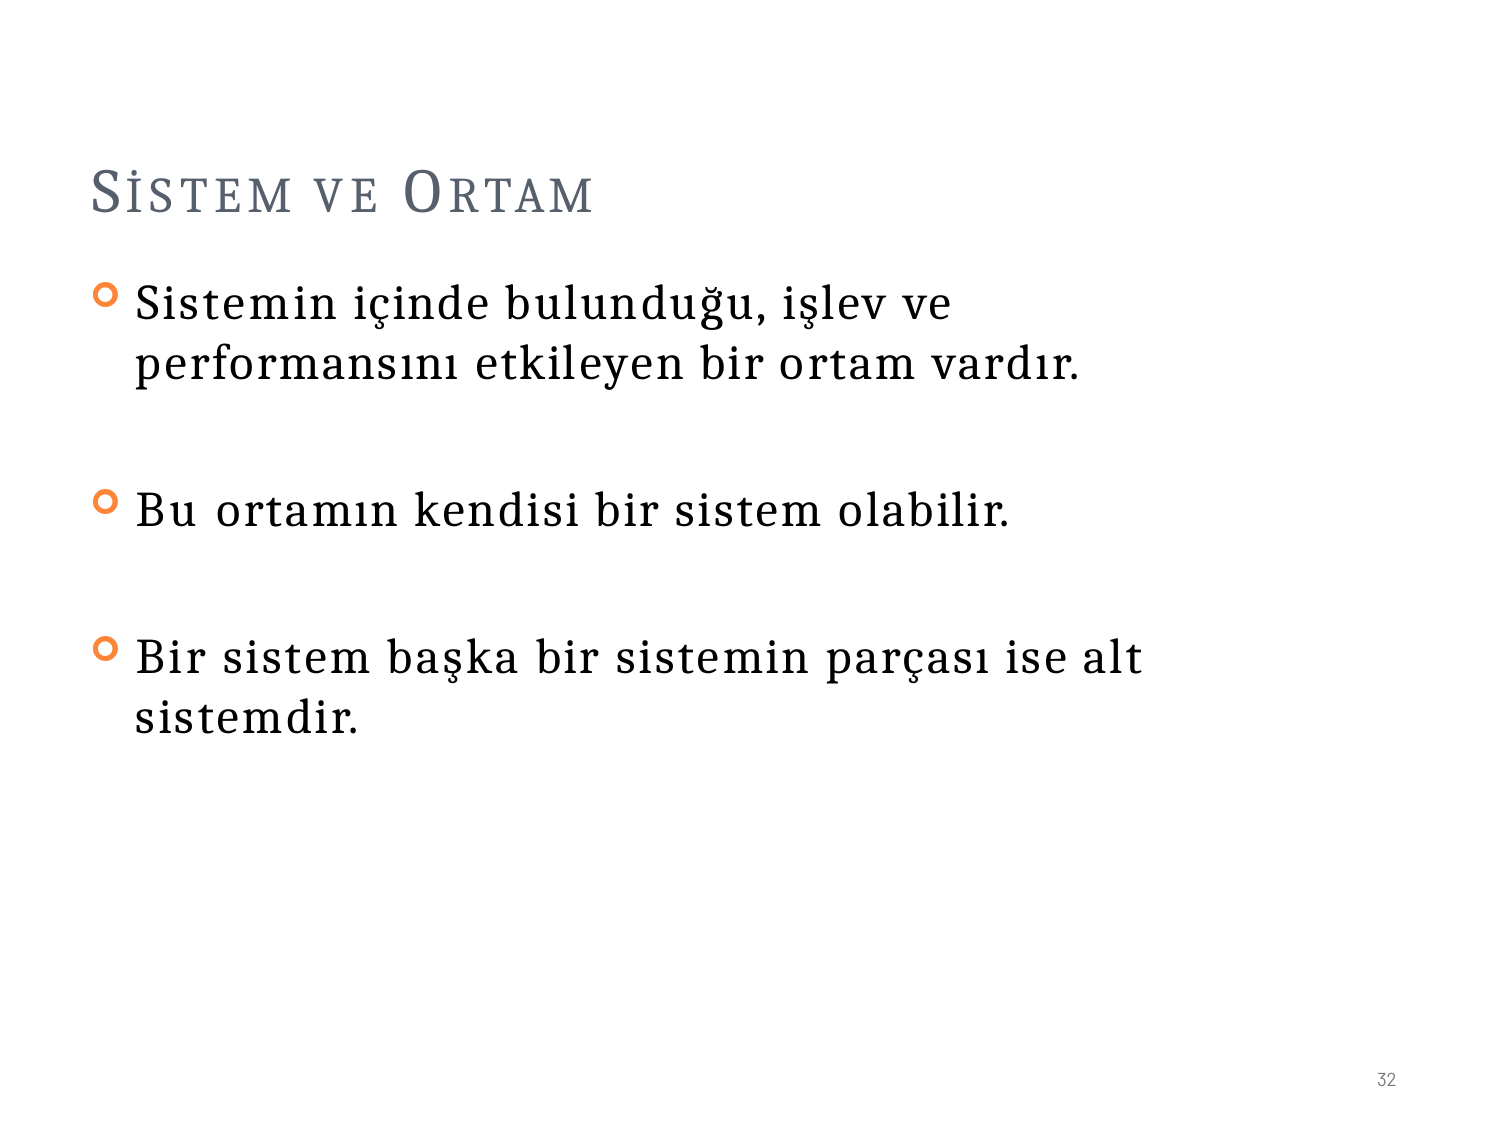

# SİSTEM VE ORTAM
Sistemin içinde bulunduğu, işlev ve
performansını etkileyen bir ortam vardır.

Bu ortamın kendisi bir sistem olabilir.

Bir sistem başka bir sistemin parçası ise alt
sistemdir.
32